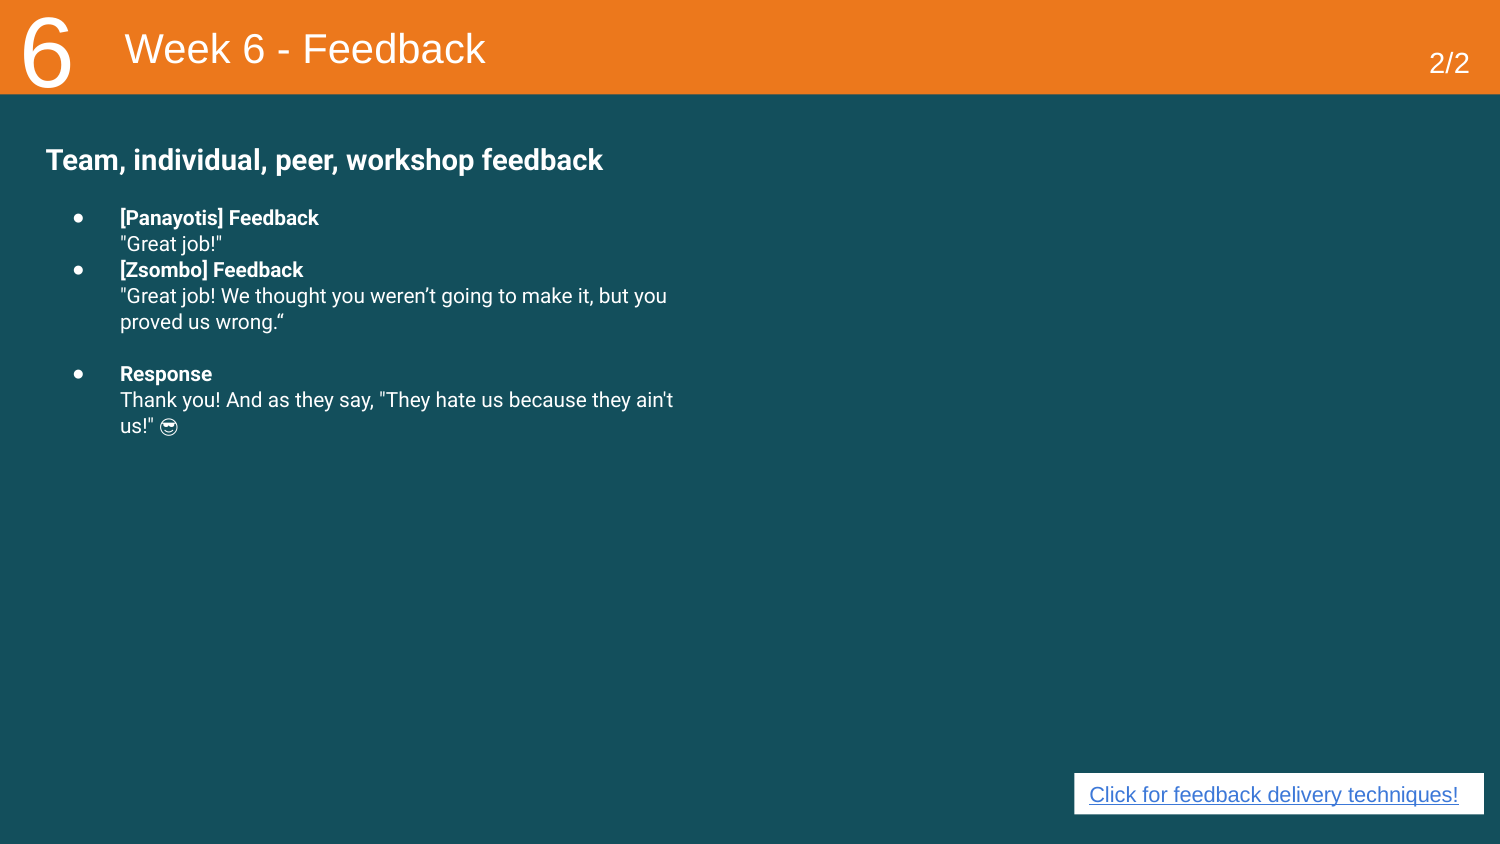

6
# Week 6 - Feedback
2/2
Team, individual, peer, workshop feedback
[Panayotis] Feedback
"Great job!"
[Zsombo] Feedback
"Great job! We thought you weren’t going to make it, but you proved us wrong.“

Response
Thank you! And as they say, "They hate us because they ain't us!" 😎

Click for feedback delivery techniques!